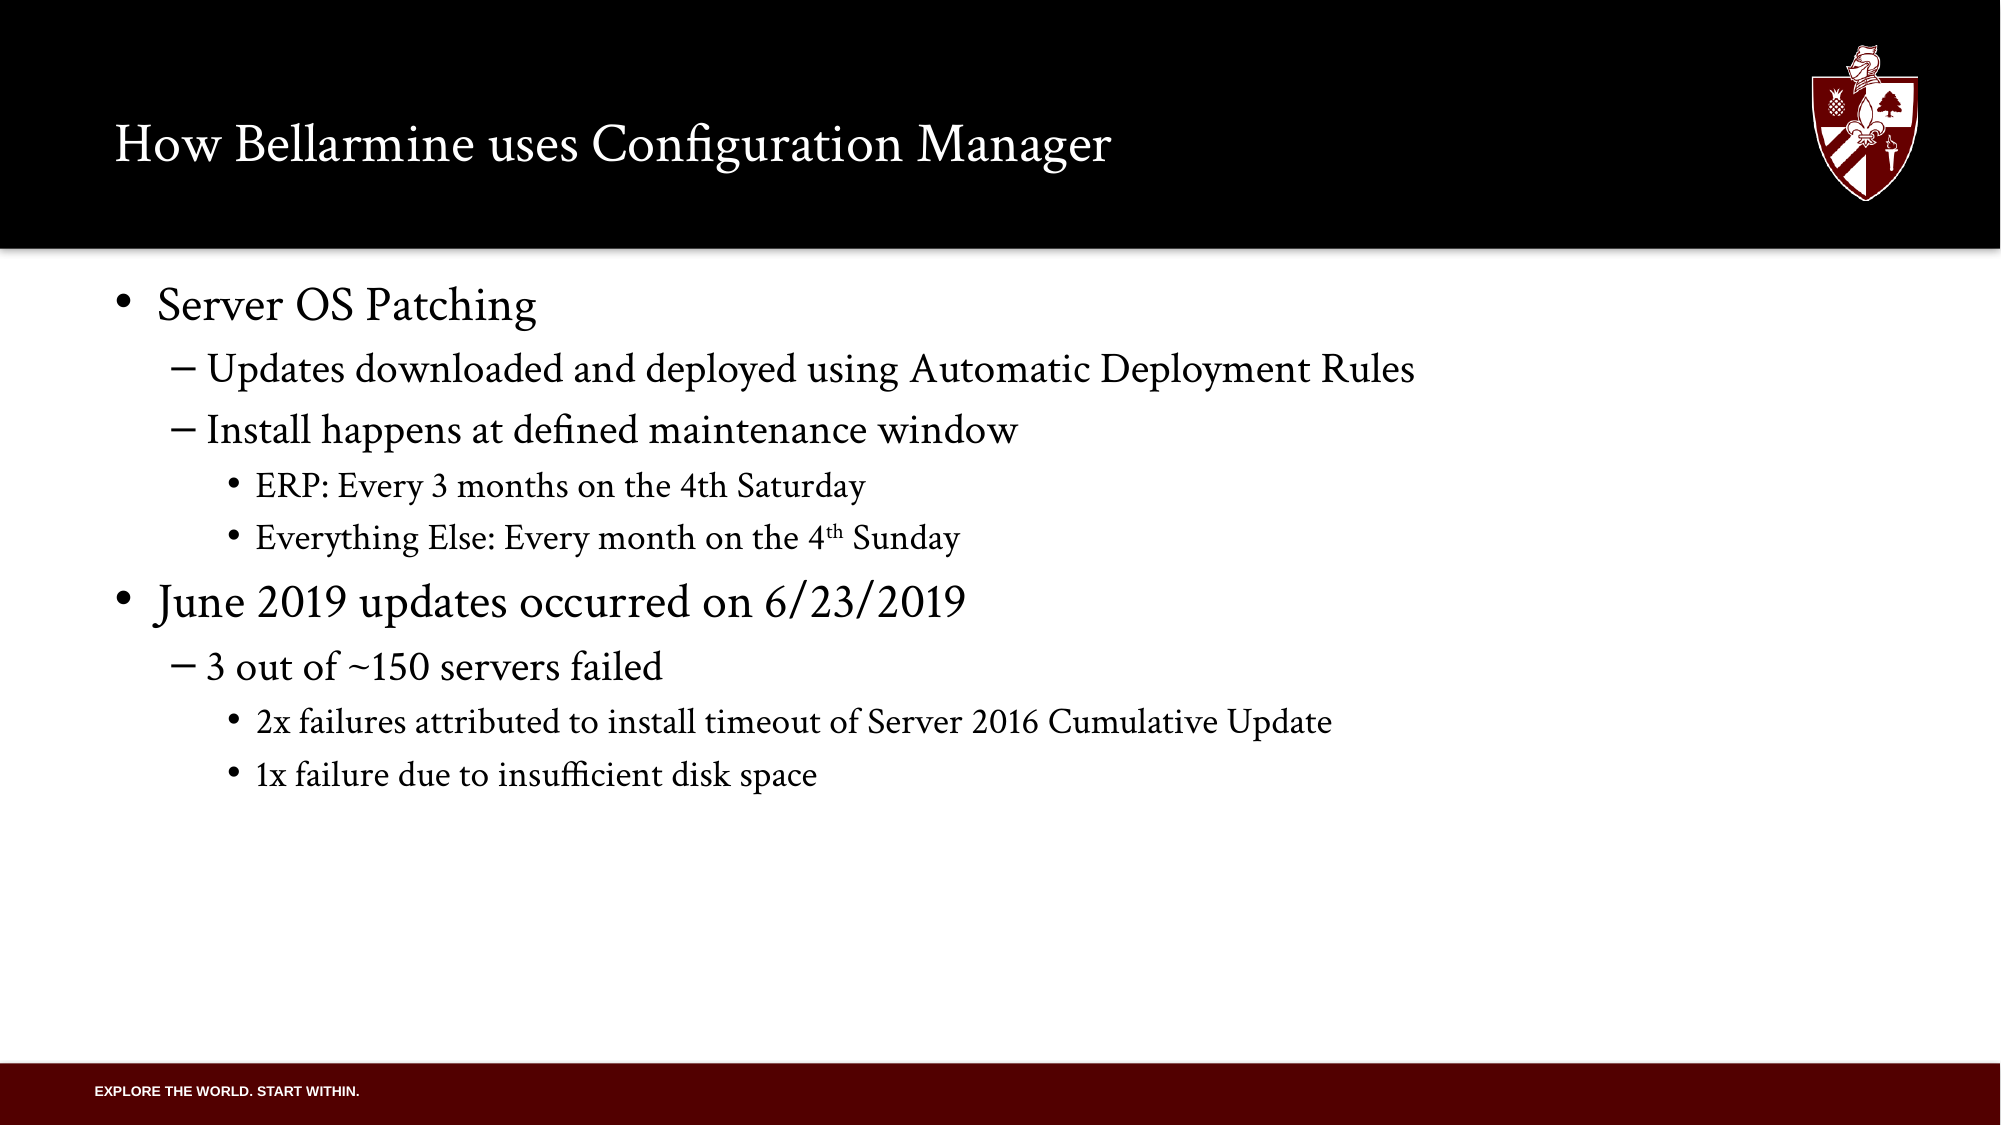

# How Bellarmine uses Configuration Manager
Server OS Patching
Updates downloaded and deployed using Automatic Deployment Rules
Install happens at defined maintenance window
ERP: Every 3 months on the 4th Saturday
Everything Else: Every month on the 4th Sunday
June 2019 updates occurred on 6/23/2019
3 out of ~150 servers failed
2x failures attributed to install timeout of Server 2016 Cumulative Update
1x failure due to insufficient disk space